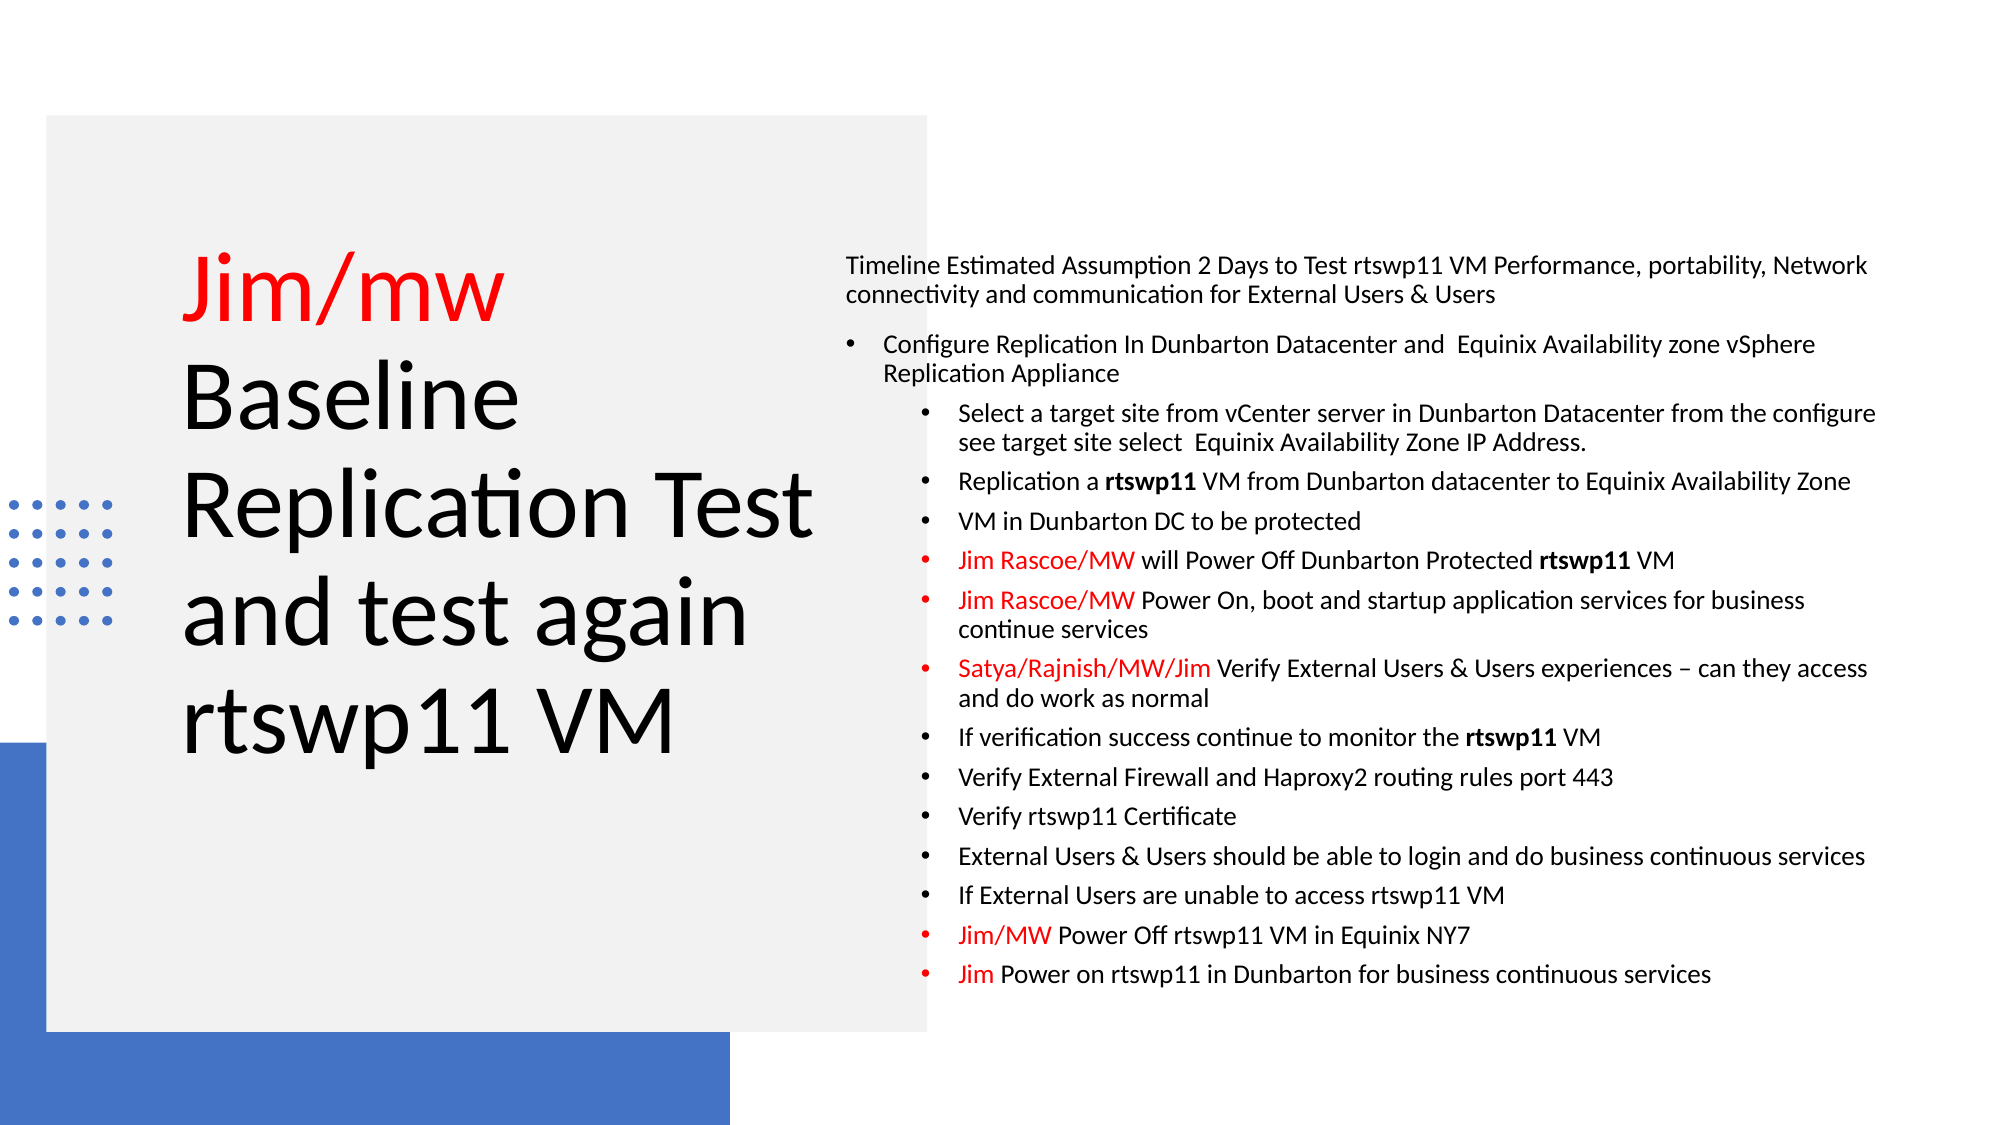

Timeline Estimated Assumption 2 Days to Test rtswp11 VM Performance, portability, Network connectivity and communication for External Users & Users
Configure Replication In Dunbarton Datacenter and  Equinix Availability zone vSphere Replication Appliance
Select a target site from vCenter server in Dunbarton Datacenter from the configure see target site select  Equinix Availability Zone IP Address.
Replication a rtswp11 VM from Dunbarton datacenter to Equinix Availability Zone
VM in Dunbarton DC to be protected
Jim Rascoe/MW will Power Off Dunbarton Protected rtswp11 VM
Jim Rascoe/MW Power On, boot and startup application services for business continue services
Satya/Rajnish/MW/Jim Verify External Users & Users experiences – can they access and do work as normal
If verification success continue to monitor the rtswp11 VM
Verify External Firewall and Haproxy2 routing rules port 443
Verify rtswp11 Certificate
External Users & Users should be able to login and do business continuous services
If External Users are unable to access rtswp11 VM
Jim/MW Power Off rtswp11 VM in Equinix NY7
Jim Power on rtswp11 in Dunbarton for business continuous services

# Jim/mw Baseline Replication Test and test again rtswp11 VM